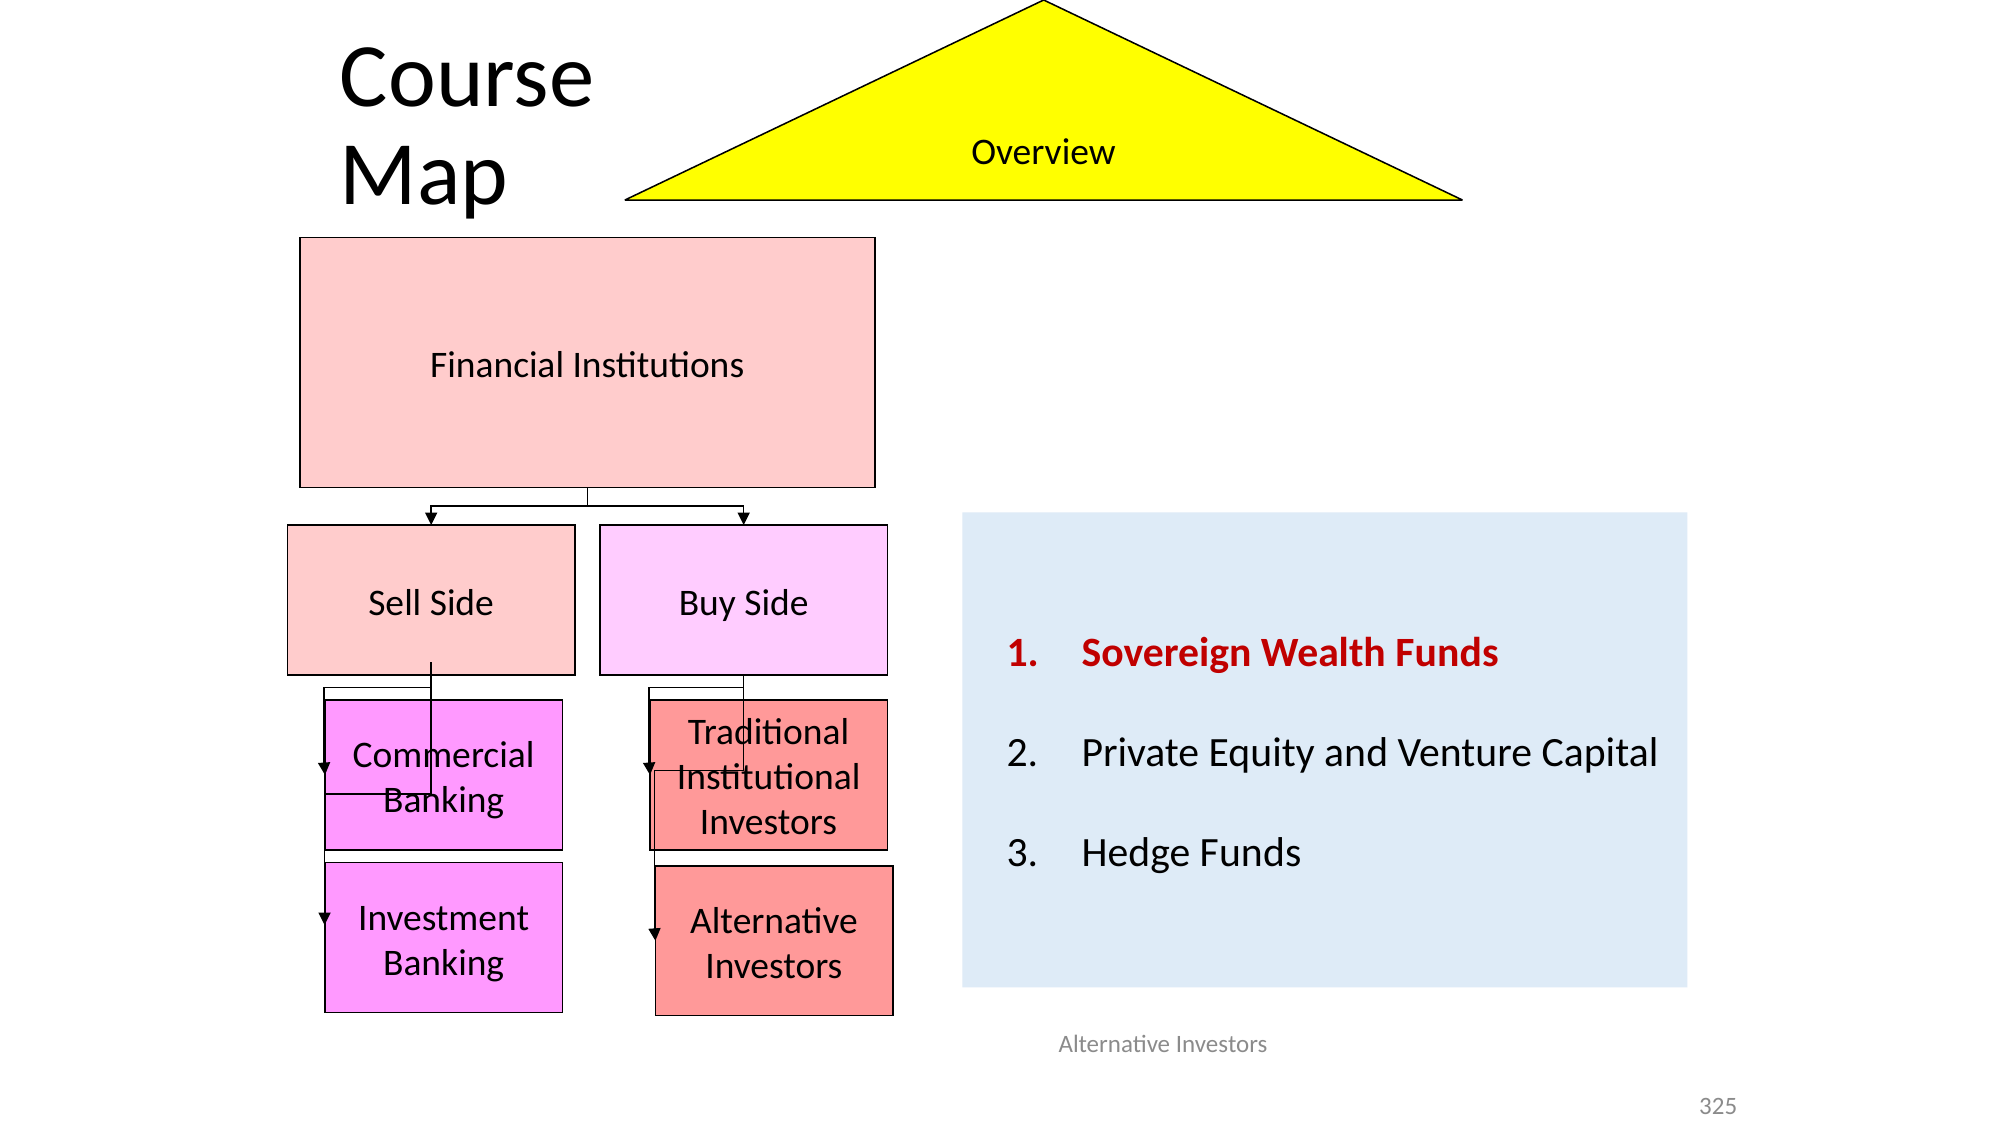

Overview
Course Map
Financial Institutions
Sovereign Wealth Funds
Private Equity and Venture Capital
Hedge Funds
Sell Side
Buy Side
Commercial Banking
Traditional Institutional Investors
Investment Banking
Alternative Investors
Alternative Investors
325